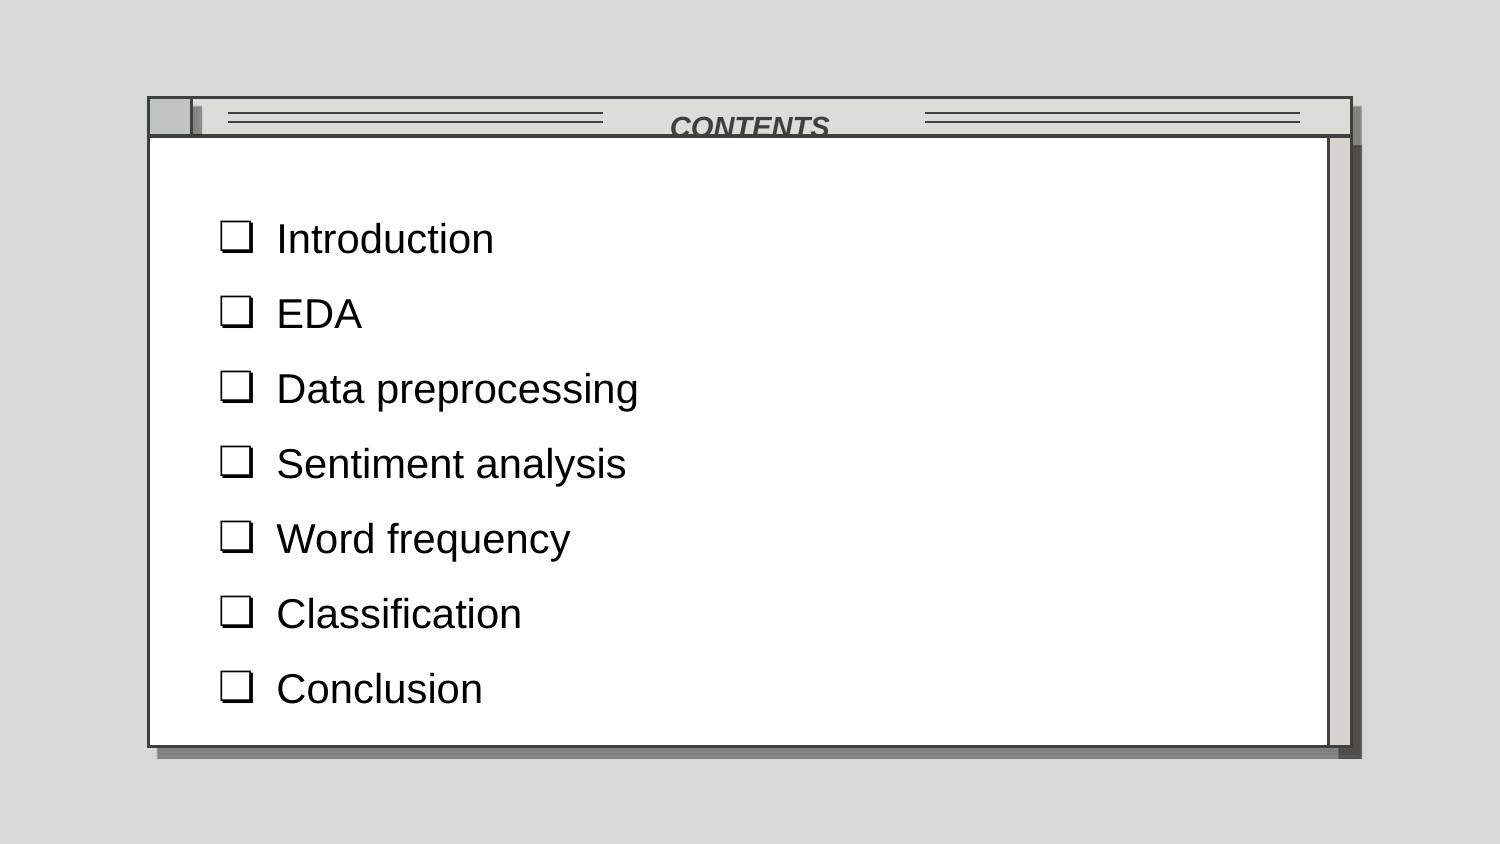

CONTENTS

Introduction
EDA
Data preprocessing
Sentiment analysis
Word frequency
Classification
Conclusion